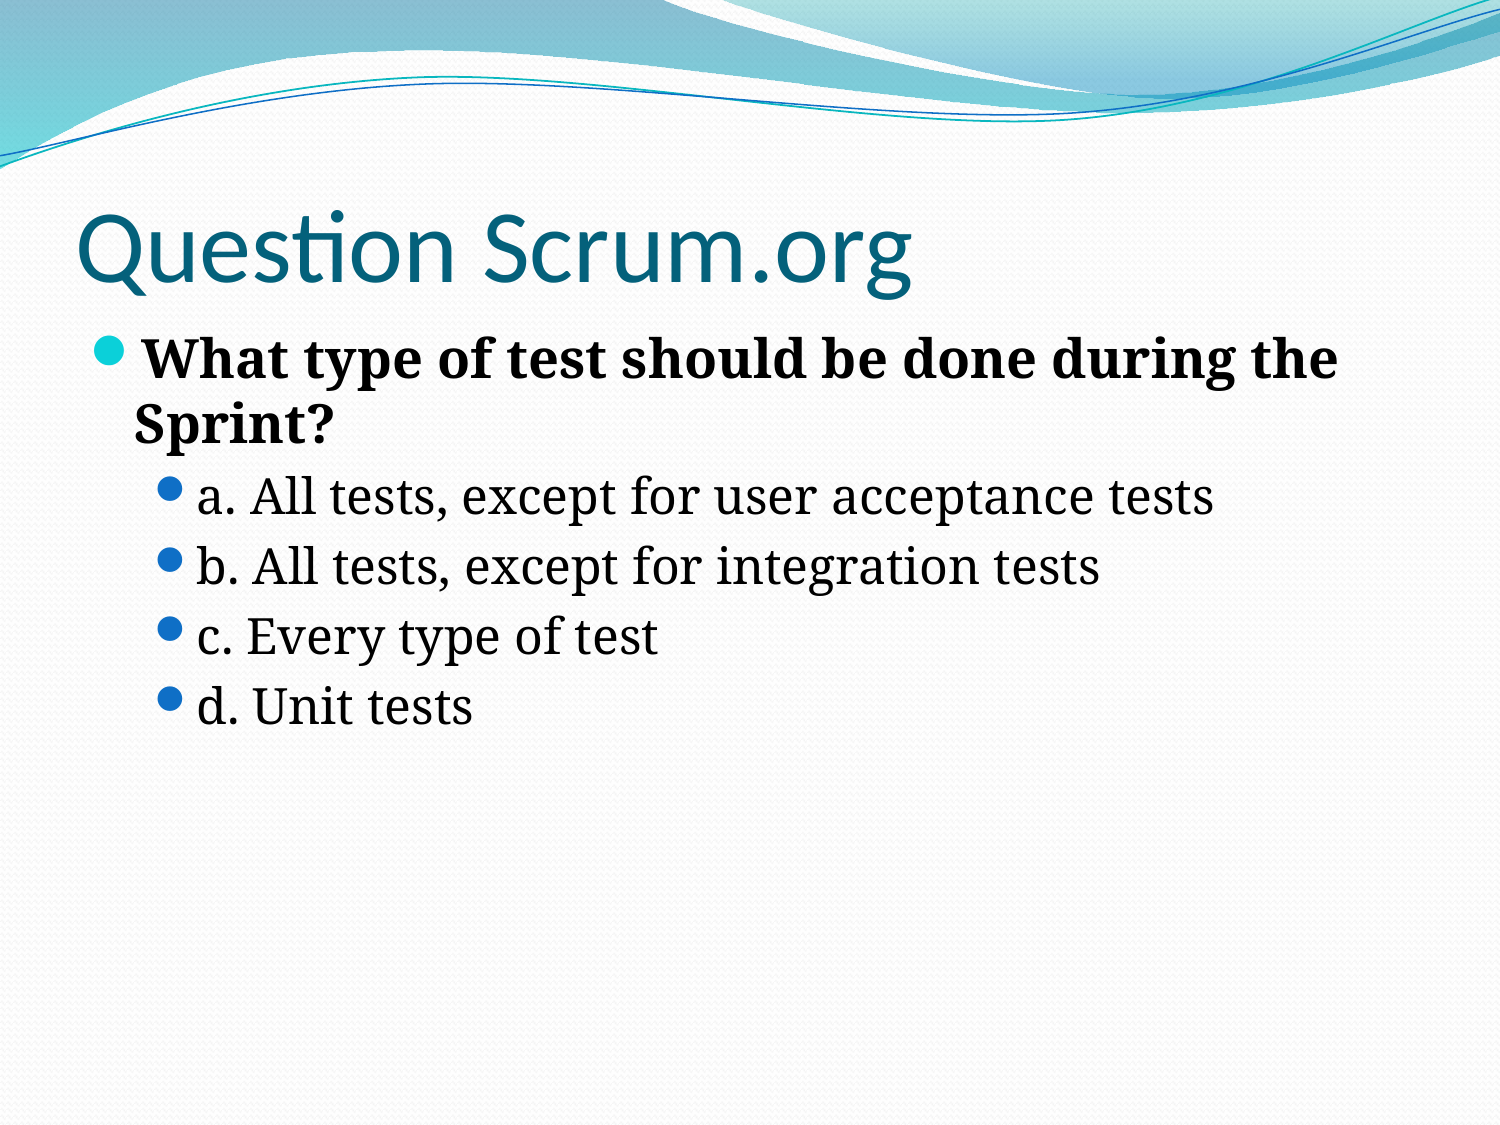

# Question Scrum.org
What type of test should be done during the Sprint?
a. All tests, except for user acceptance tests
b. All tests, except for integration tests
c. Every type of test
d. Unit tests